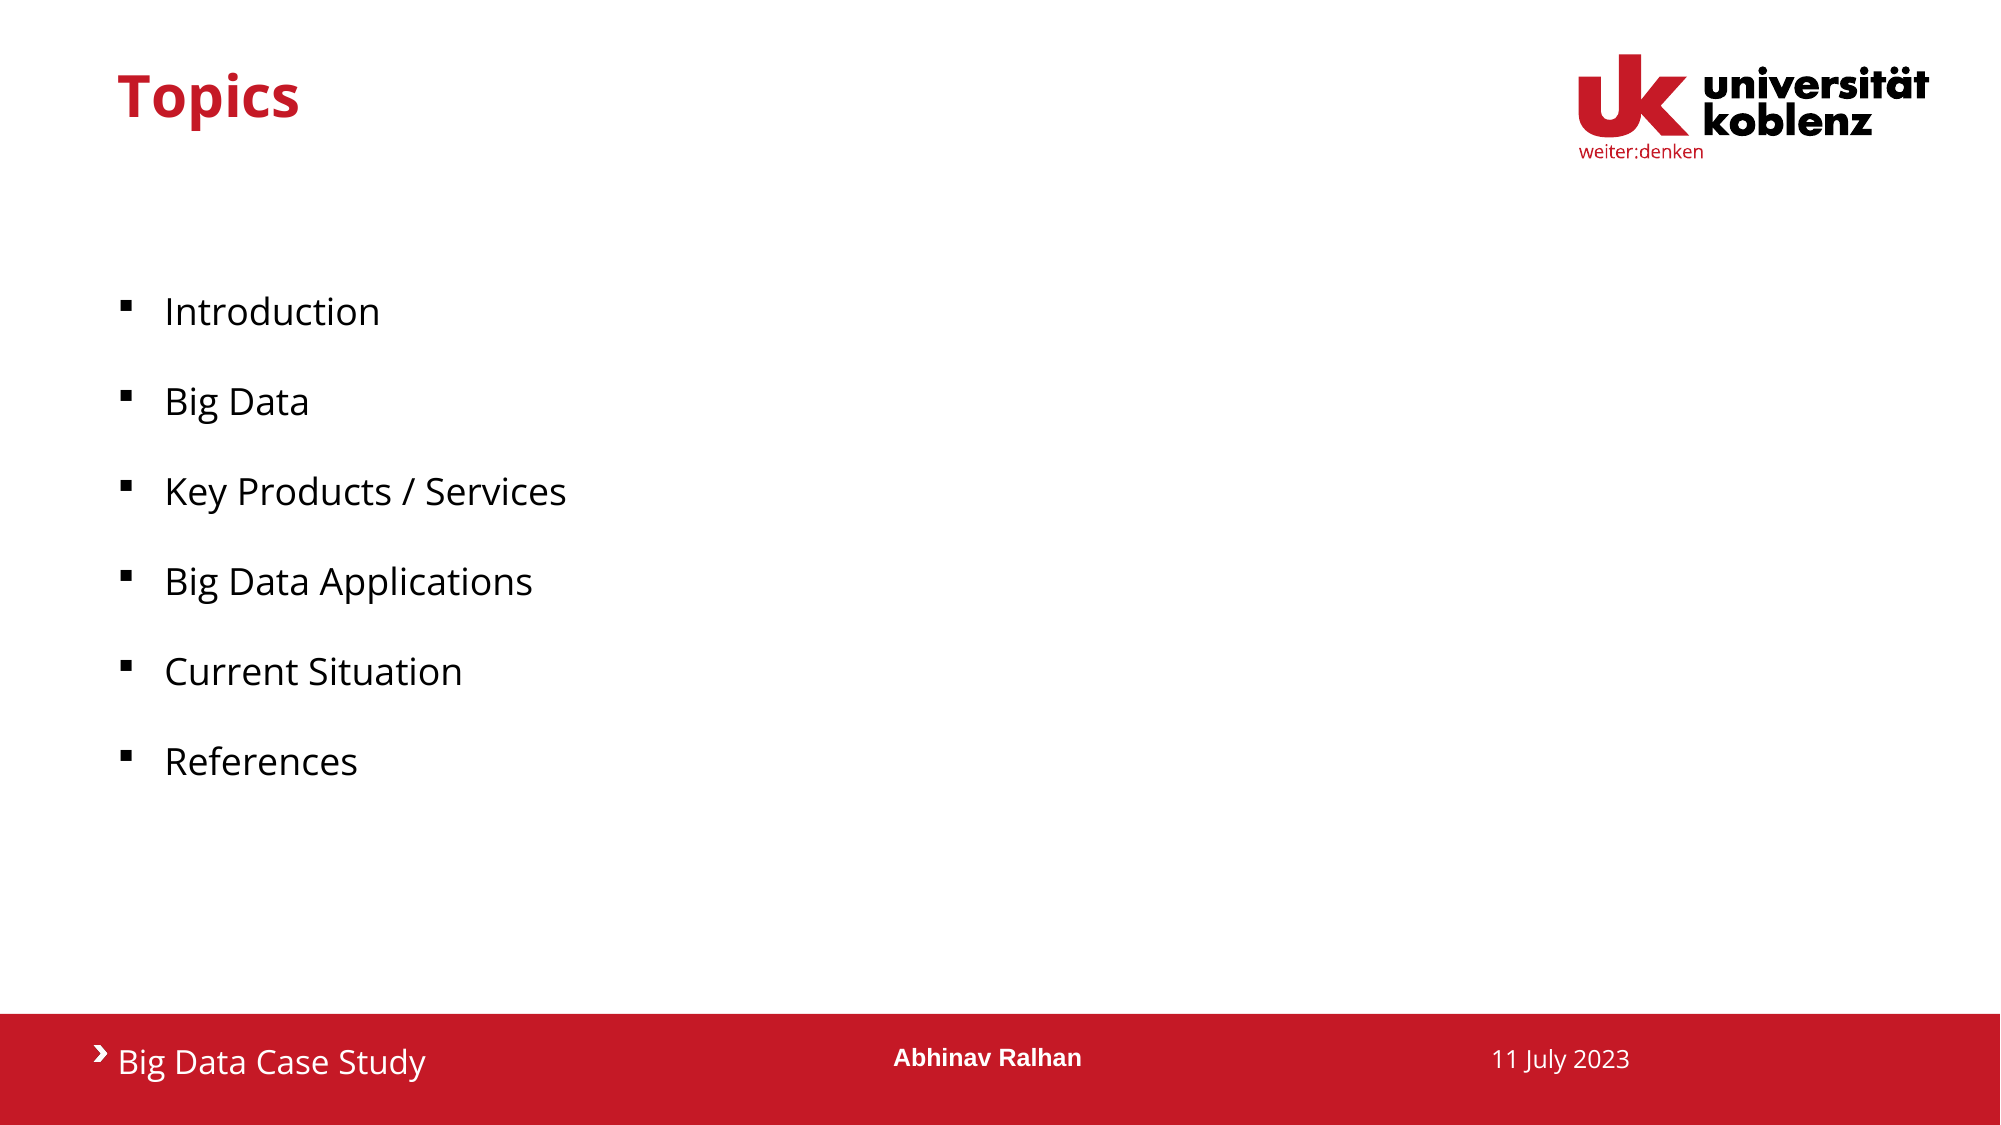

# Topics
Introduction​
Big Data​
Key Products / Services​
Big Data Applications​
Current Situation​
References​